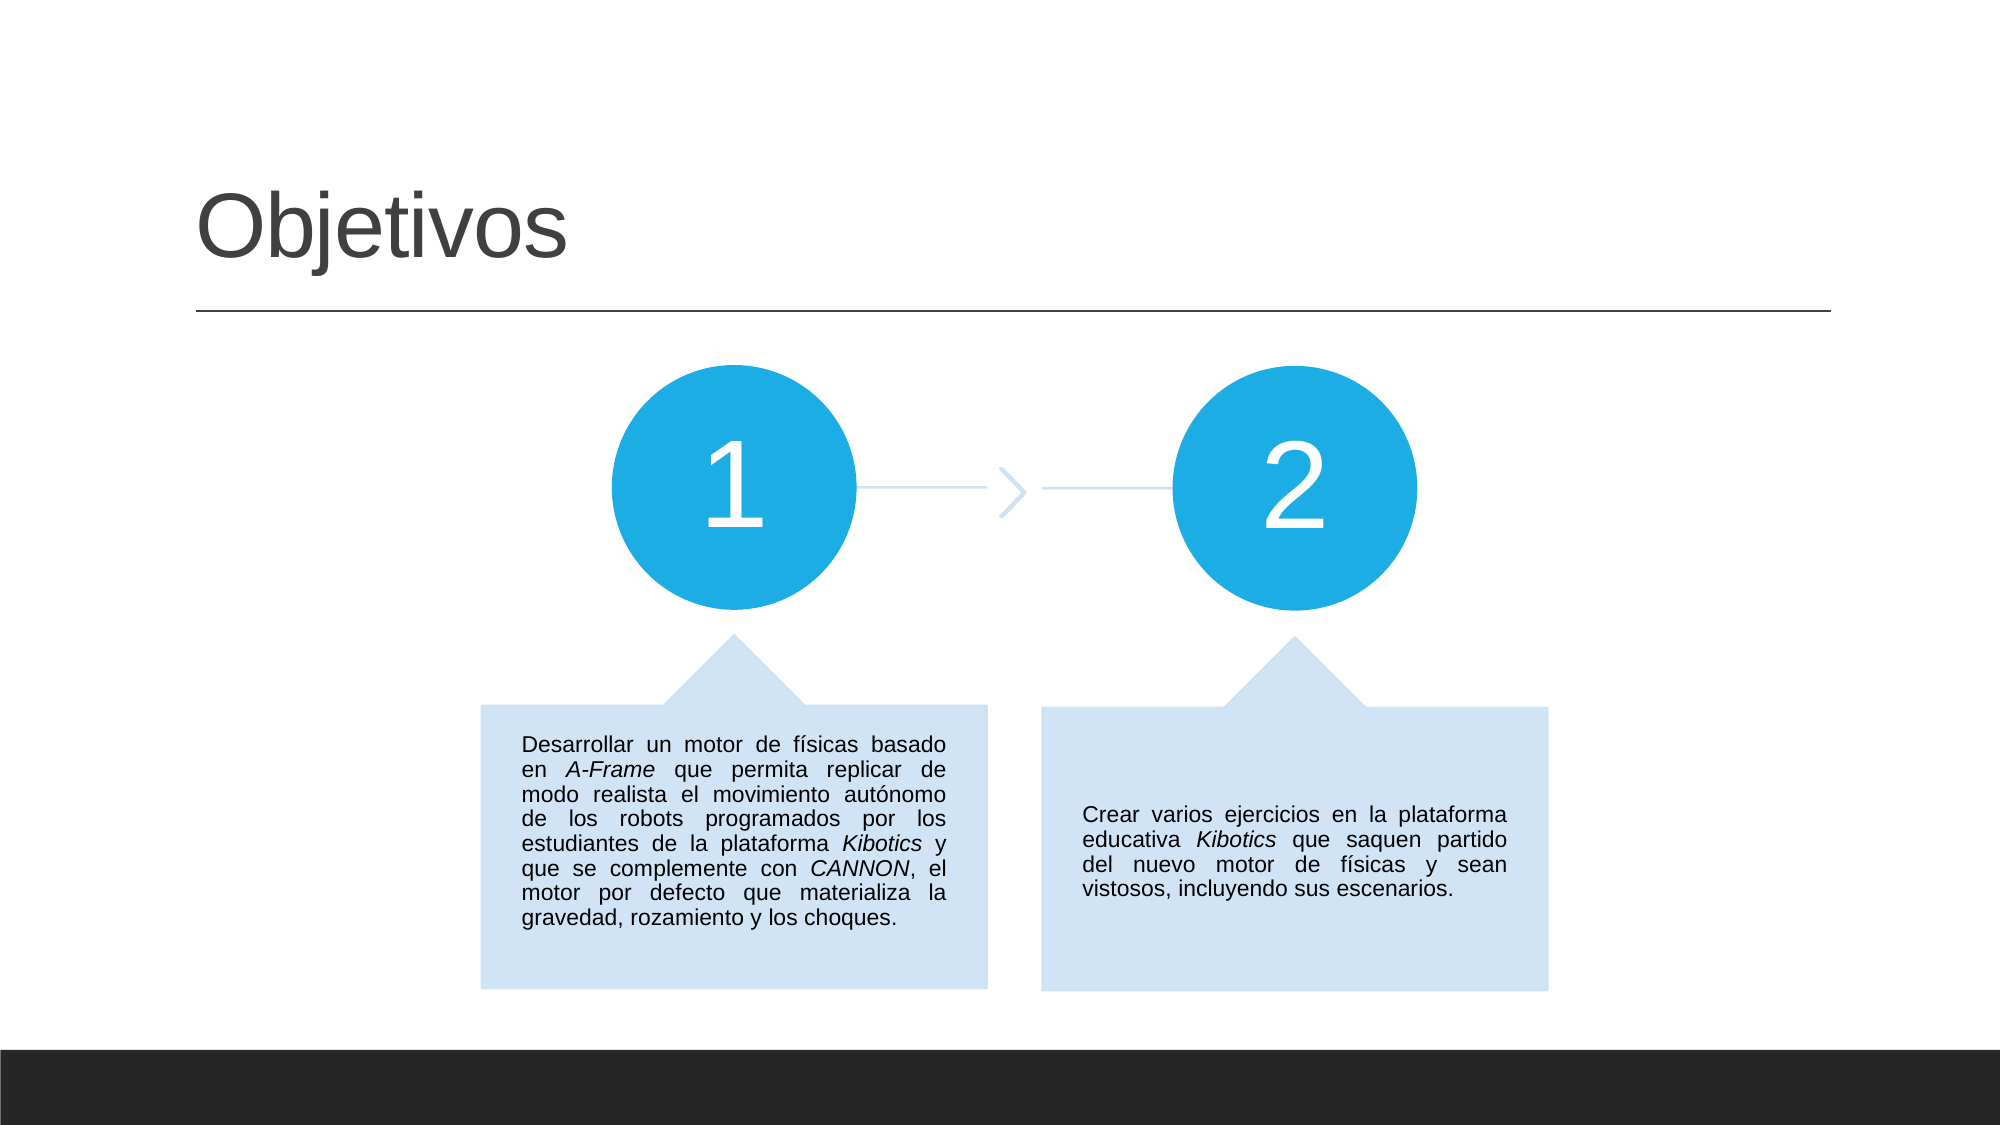

# Objetivos
1
Desarrollar un motor de físicas basado en A-Frame que permita replicar de modo realista el movimiento autónomo de los robots programados por los estudiantes de la plataforma Kibotics y que se complemente con CANNON, el motor por defecto que materializa la gravedad, rozamiento y los choques.
2

Crear varios ejercicios en la plataforma educativa Kibotics que saquen partido del nuevo motor de físicas y sean vistosos, incluyendo sus escenarios.